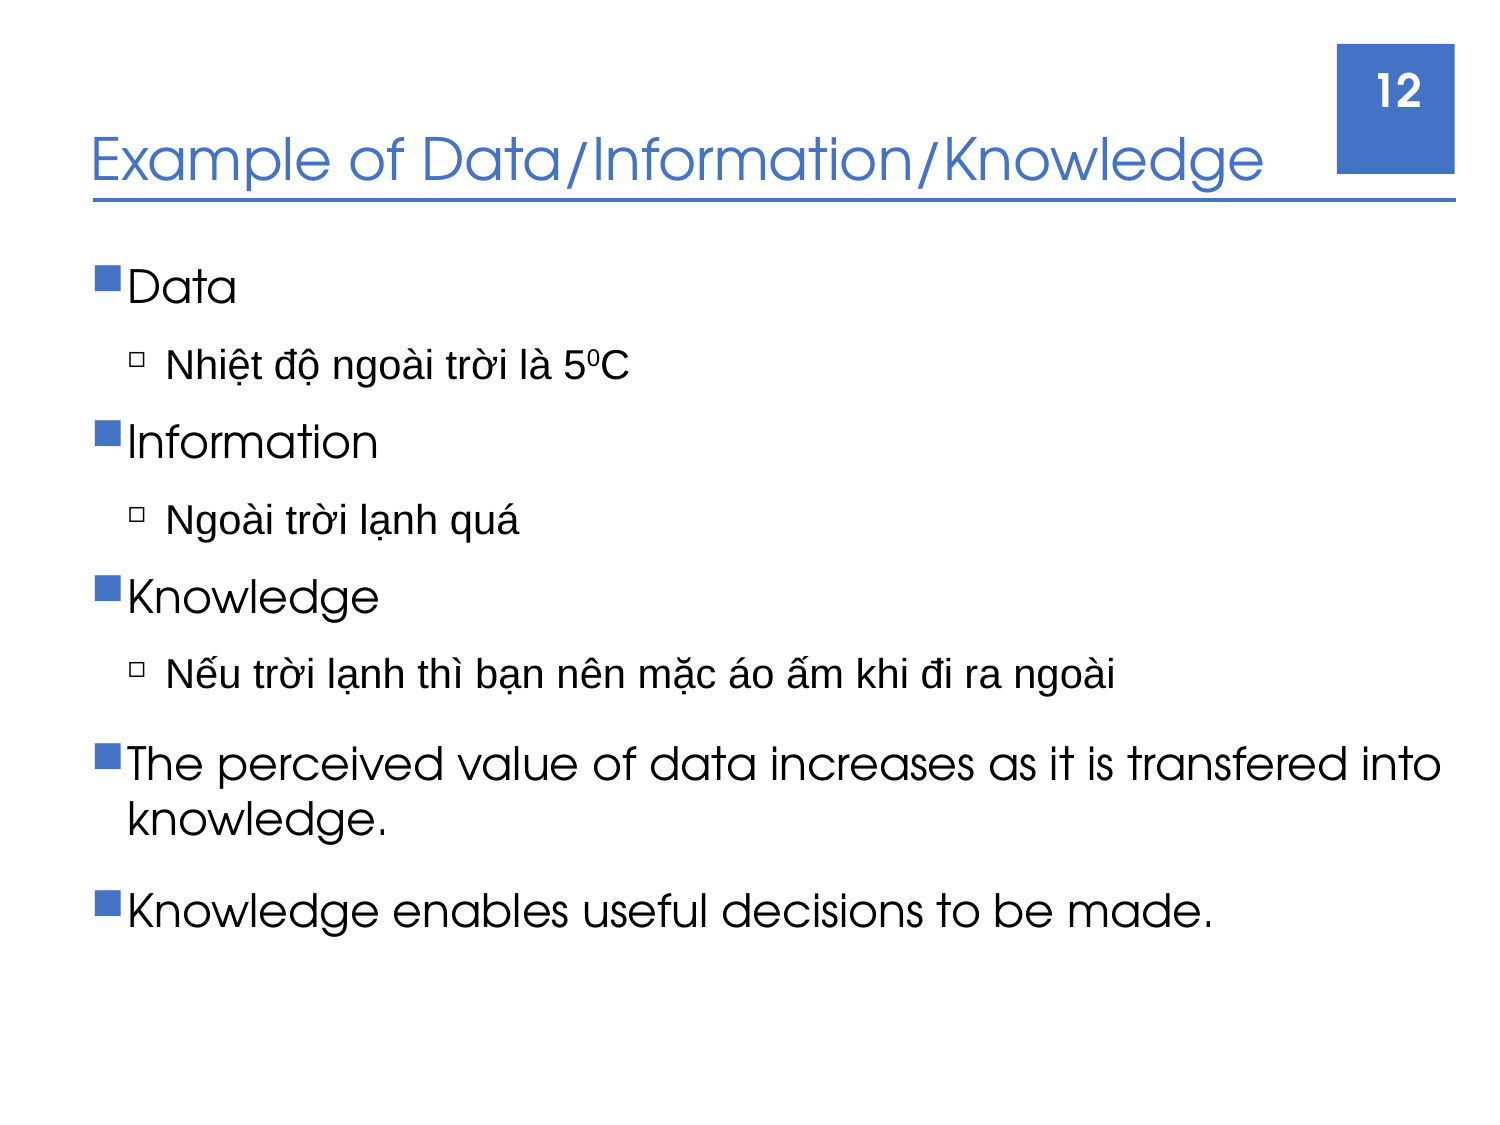

12
# Example of Data/Information/Knowledge

Data
Nhiệt độ ngoài trời là 50C
Information
Ngoài trời lạnh quá
Knowledge
Nếu trời lạnh thì bạn nên mặc áo ấm khi đi ra ngoài
The perceived value of data increases as it is transfered into knowledge.
Knowledge enables useful decisions to be made.